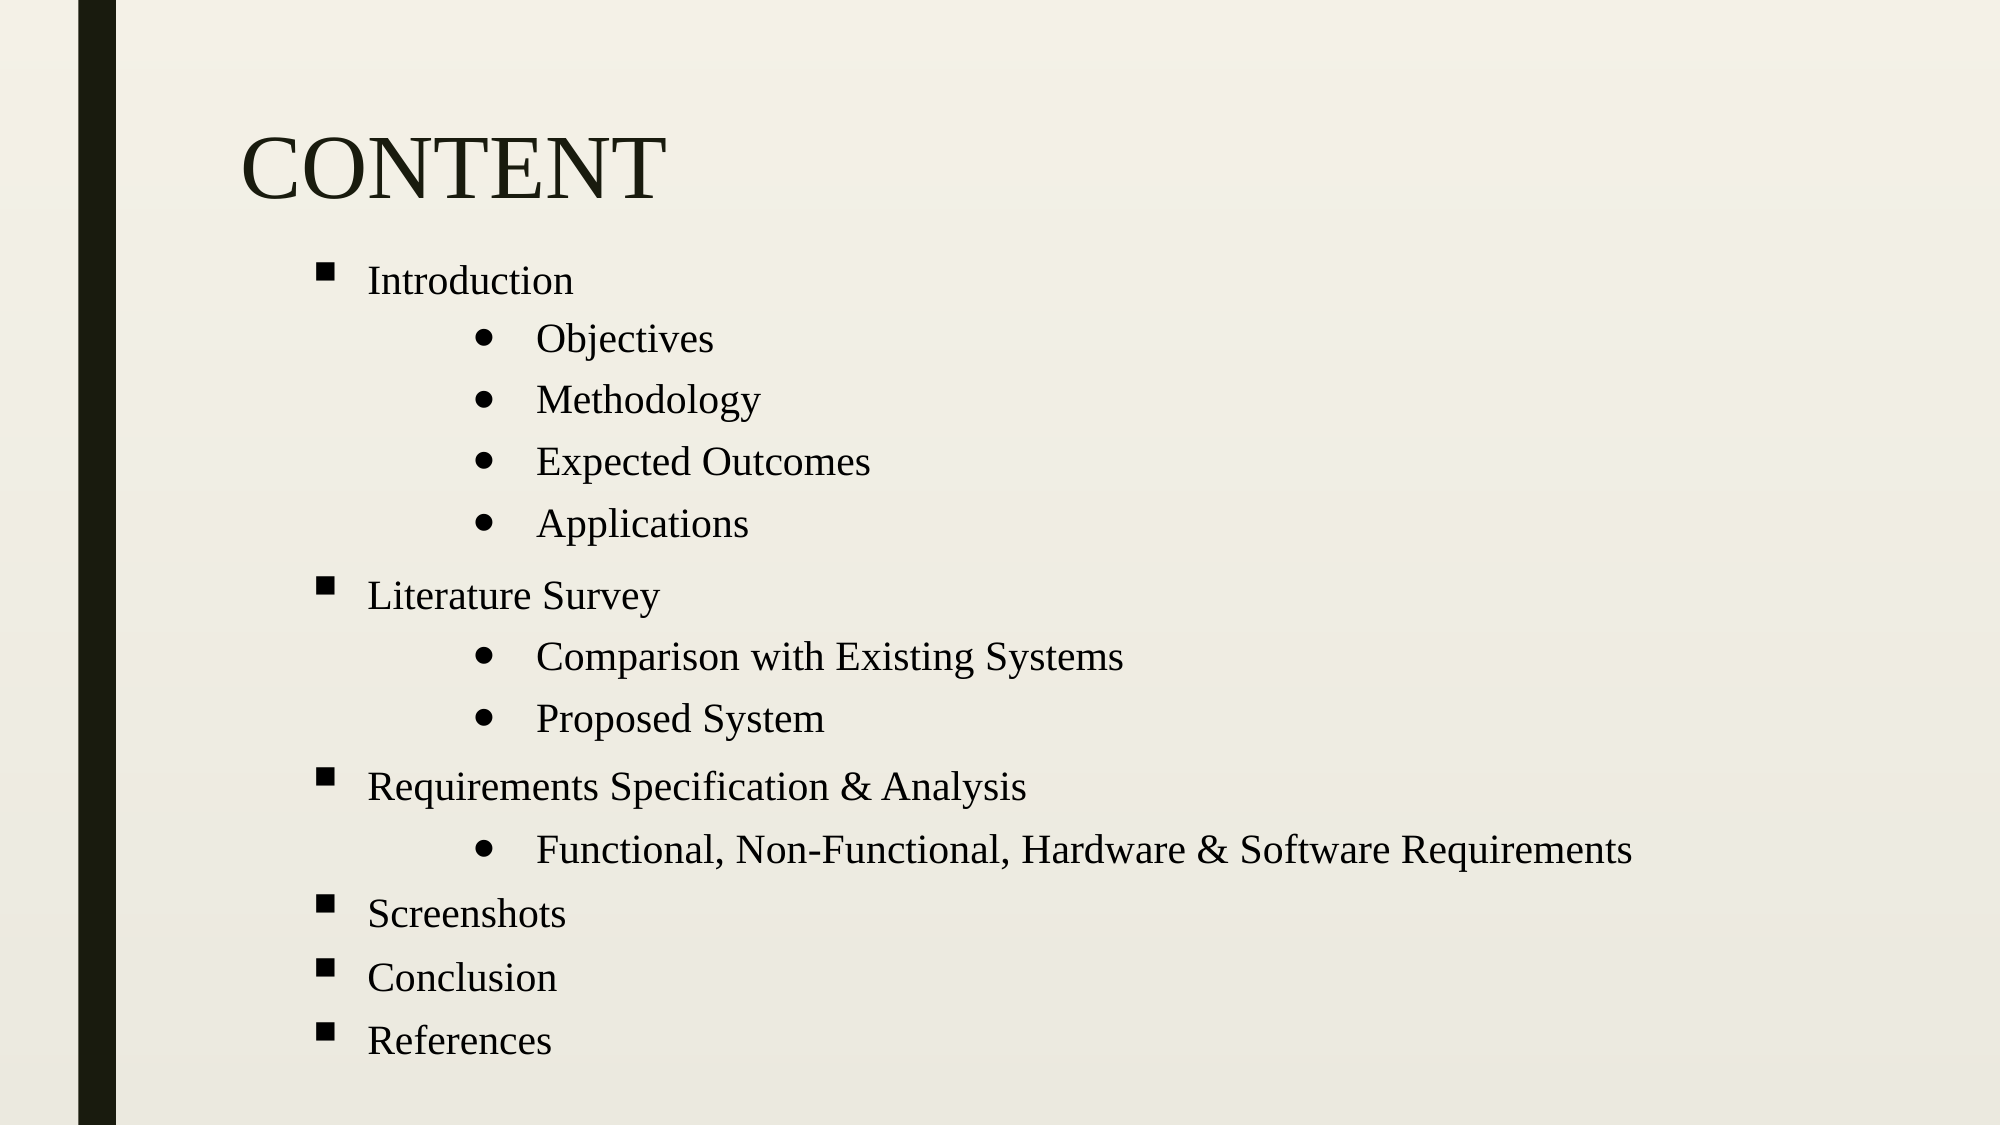

# CONTENT
Introduction
Objectives
Methodology
Expected Outcomes
Applications
Literature Survey
Comparison with Existing Systems
Proposed System
Requirements Specification & Analysis
Functional, Non-Functional, Hardware & Software Requirements
Screenshots
Conclusion
References